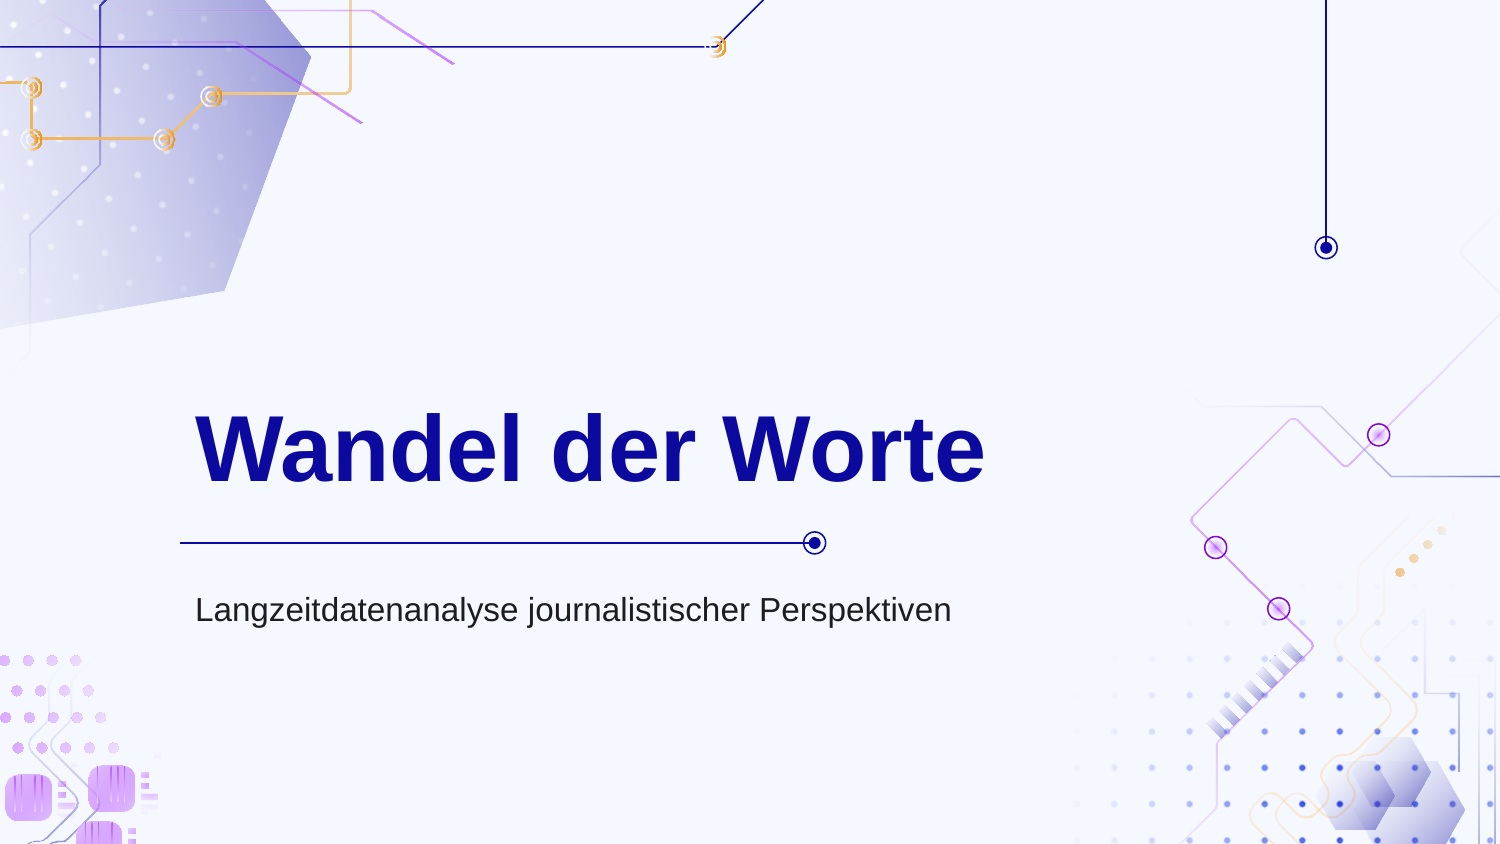

# Wandel der Worte

Langzeitdatenanalyse journalistischer Perspektiven